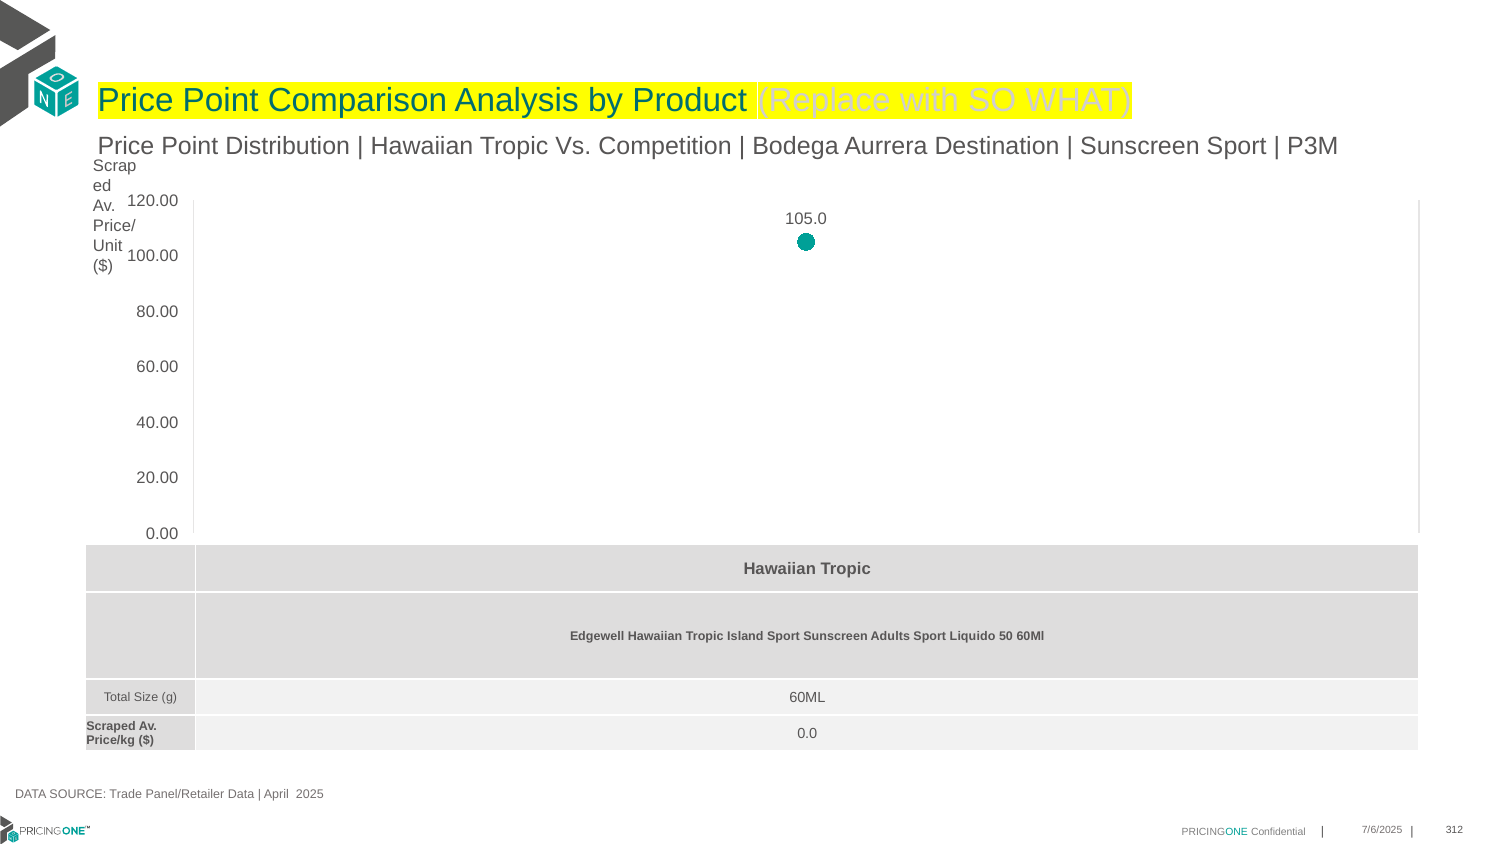

# Price Point Comparison Analysis by Product (Replace with SO WHAT)
Price Point Distribution | Hawaiian Tropic Vs. Competition | Bodega Aurrera Destination | Sunscreen Sport | P3M
Scraped Av. Price/Unit ($)

### Chart

| Category | Scraped Av. Price/Unit |
|---|---|
| Edgewell Hawaiian Tropic Island Sport Sunscreen Adults Sport Liquido 50 60Ml | 105.0 |
|  | Hawaiian Tropic |
| --- | --- |
|  | Edgewell Hawaiian Tropic Island Sport Sunscreen Adults Sport Liquido 50 60Ml |
| Total Size (g) | 60ML |
| Scraped Av. Price/kg ($) | 0.0 |
DATA SOURCE: Trade Panel/Retailer Data | April  2025

7/6/2025
312